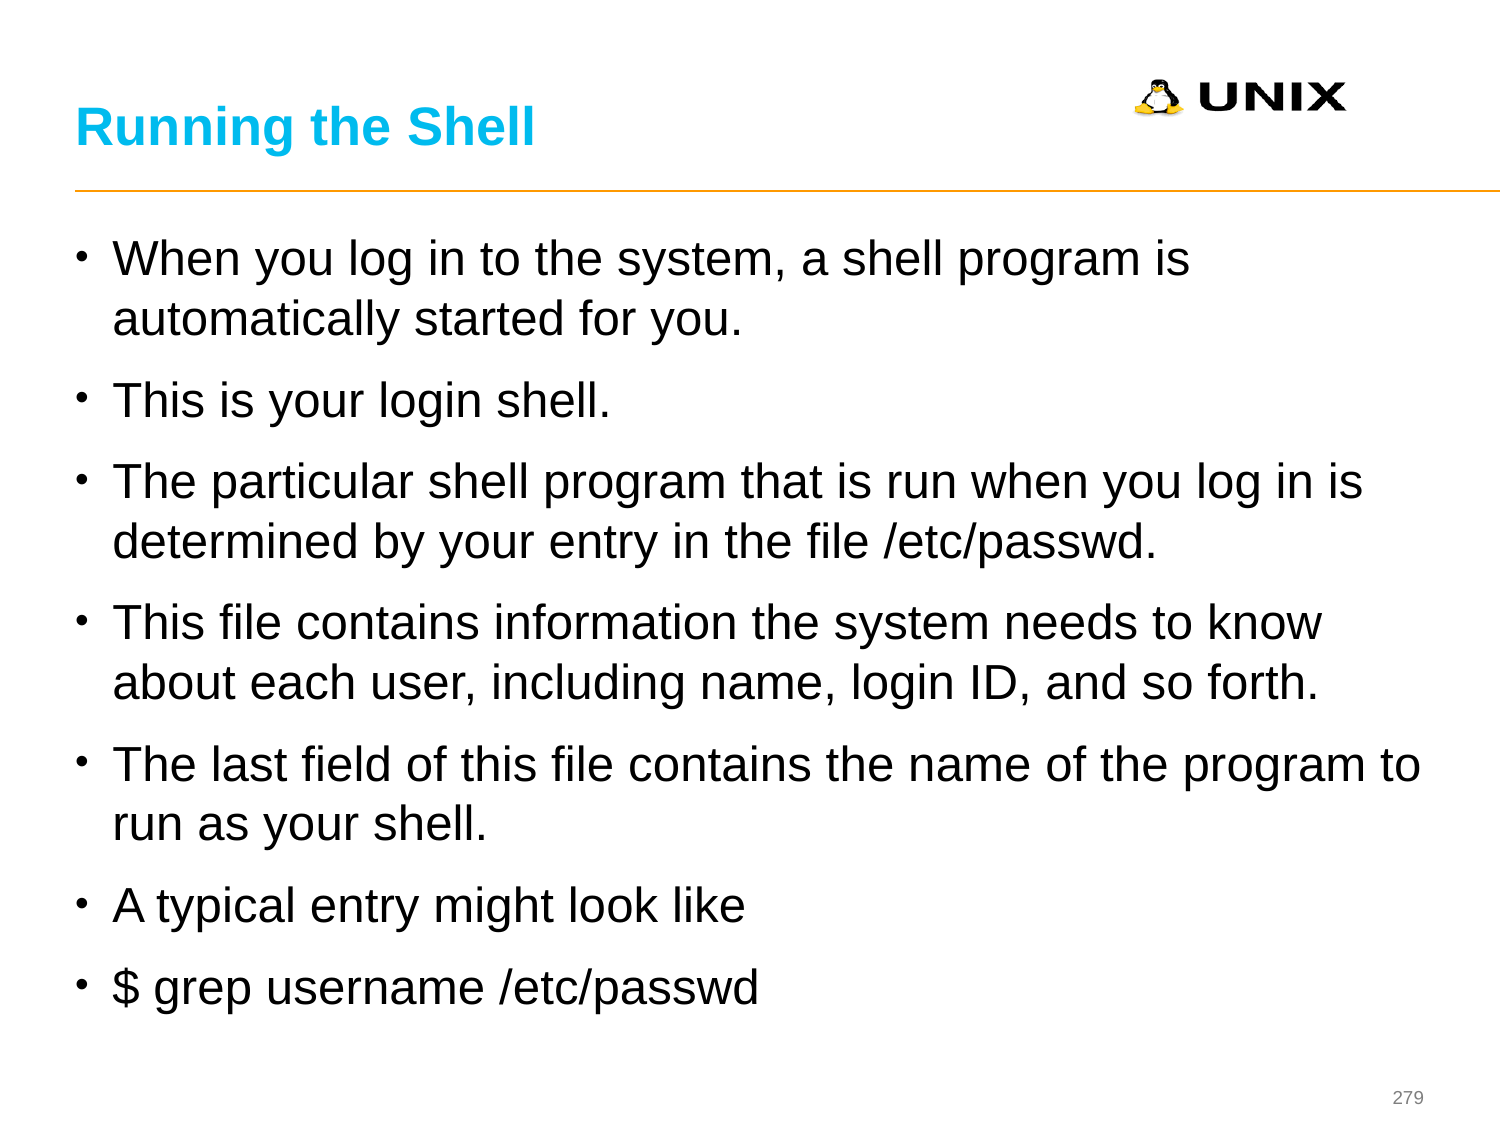

# Running the Shell
When you log in to the system, a shell program is automatically started for you.
This is your login shell.
The particular shell program that is run when you log in is determined by your entry in the file /etc/passwd.
This file contains information the system needs to know about each user, including name, login ID, and so forth.
The last field of this file contains the name of the program to run as your shell.
A typical entry might look like
$ grep username /etc/passwd